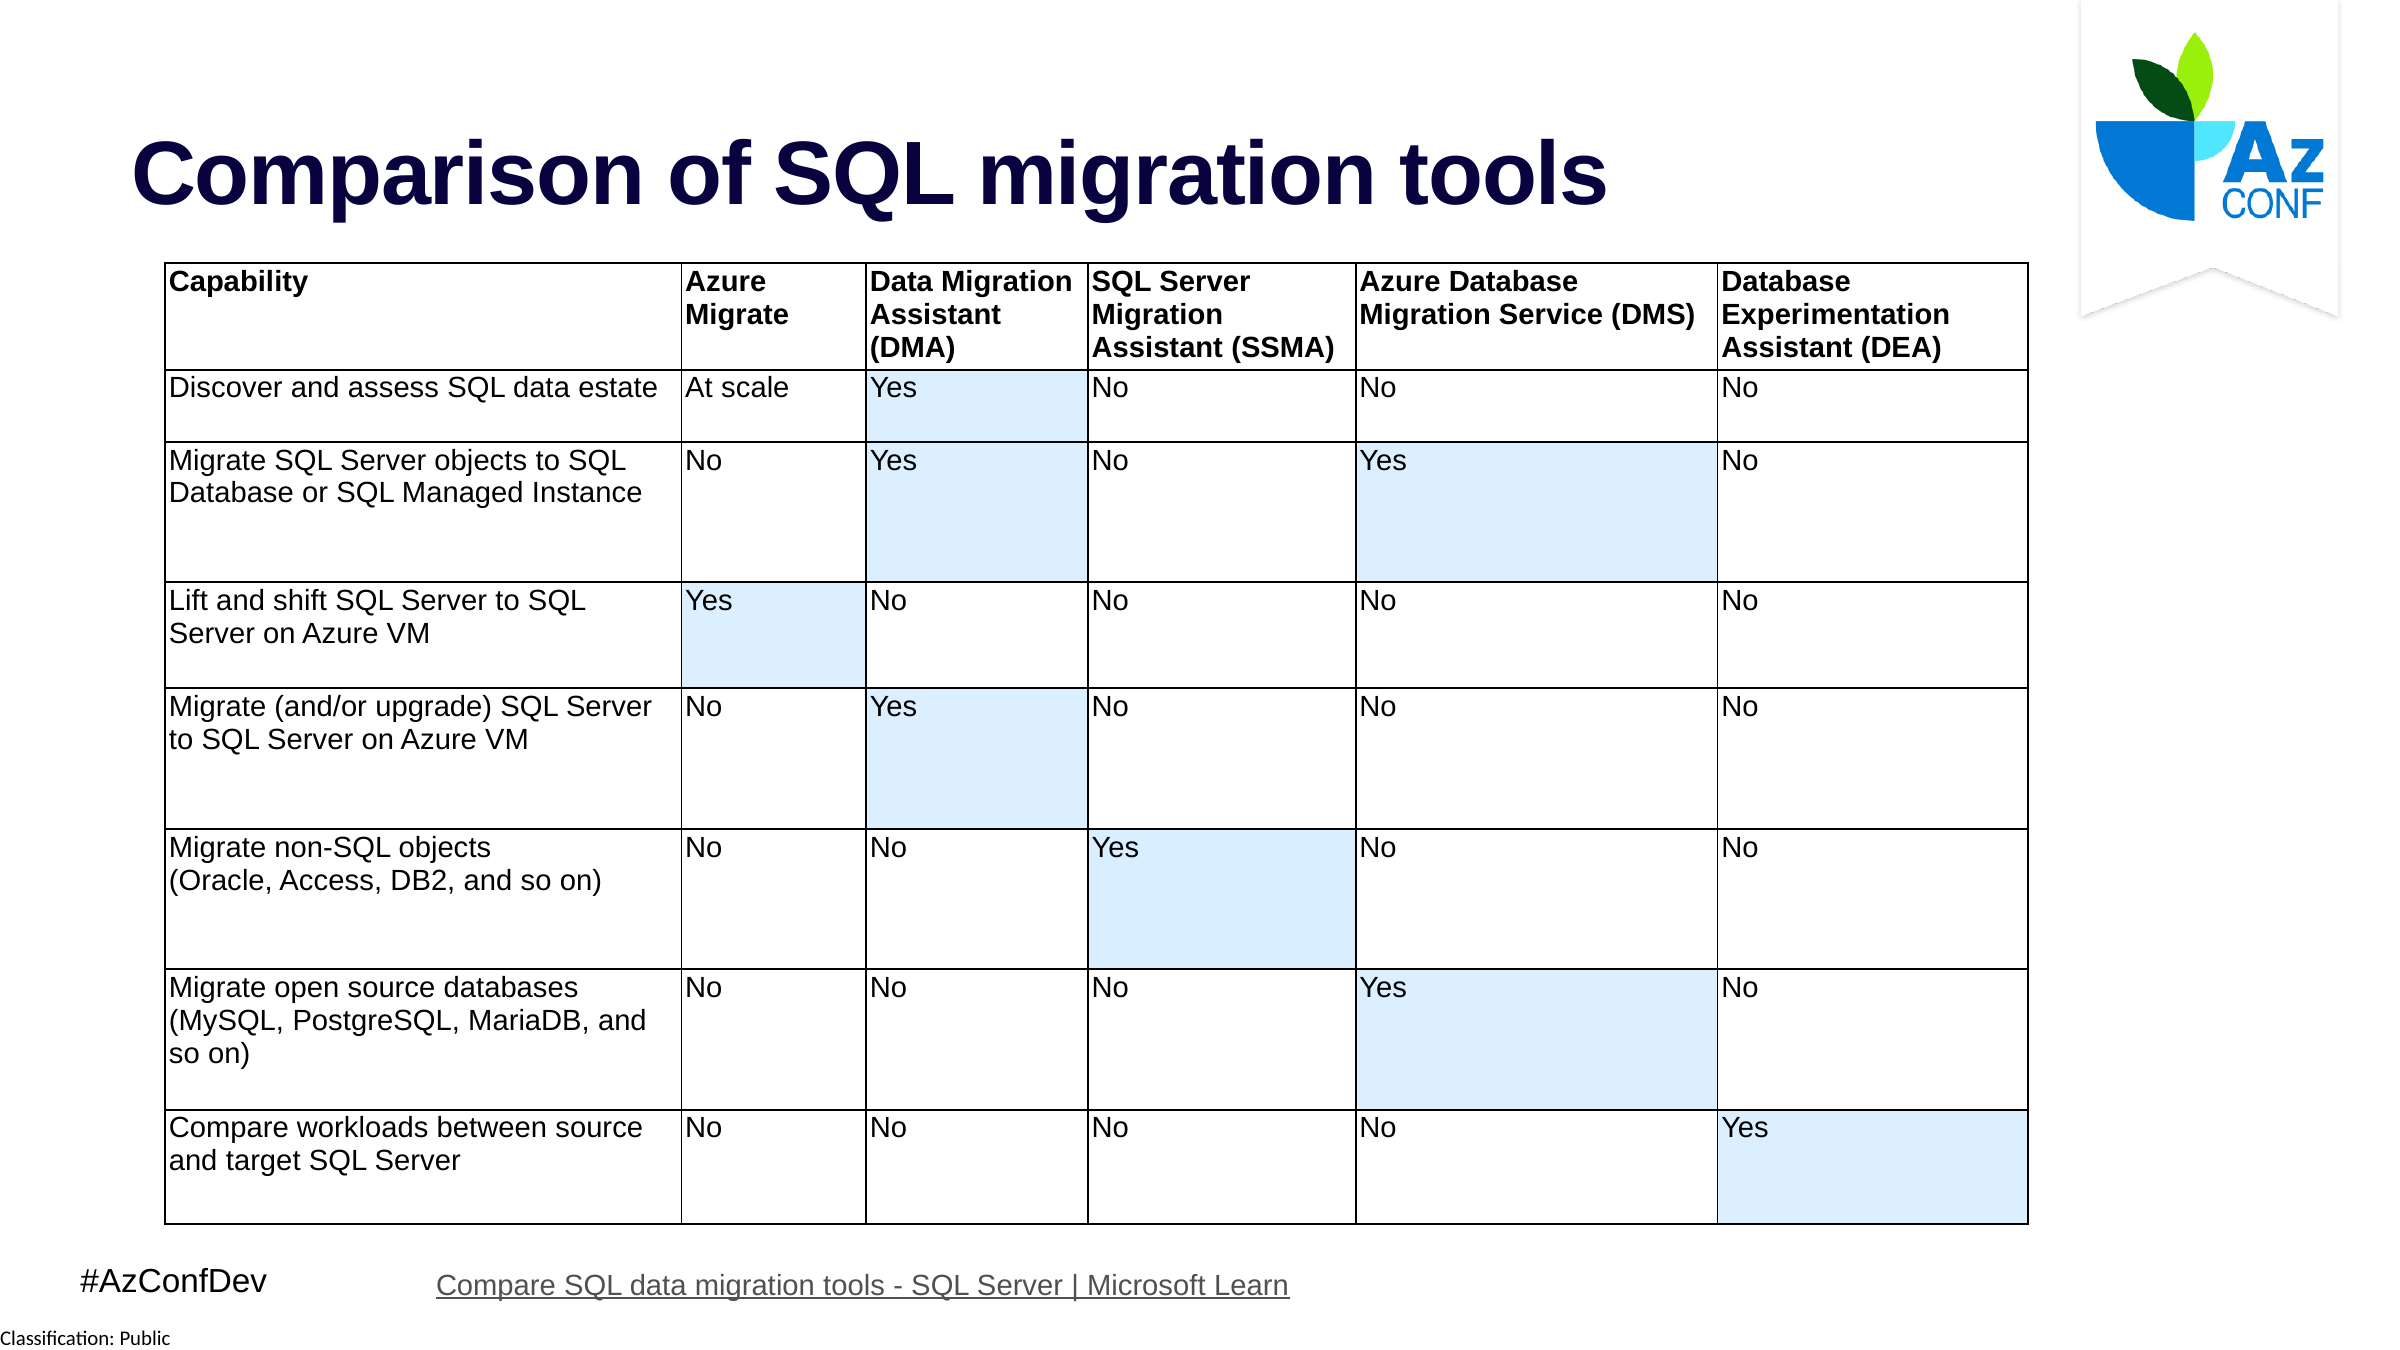

# Comparison of SQL migration tools
| Capability | Azure Migrate | Data Migration Assistant (DMA) | SQL Server Migration Assistant (SSMA) | Azure Database Migration Service (DMS) | Database Experimentation Assistant (DEA) |
| --- | --- | --- | --- | --- | --- |
| Discover and assess SQL data estate | At scale | Yes | No | No | No |
| Migrate SQL Server objects to SQL Database or SQL Managed Instance | No | Yes | No | Yes | No |
| Lift and shift SQL Server to SQL Server on Azure VM | Yes | No | No | No | No |
| Migrate (and/or upgrade) SQL Server to SQL Server on Azure VM | No | Yes | No | No | No |
| Migrate non-SQL objects (Oracle, Access, DB2, and so on) | No | No | Yes | No | No |
| Migrate open source databases (MySQL, PostgreSQL, MariaDB, and so on) | No | No | No | Yes | No |
| Compare workloads between source and target SQL Server | No | No | No | No | Yes |
Compare SQL data migration tools - SQL Server | Microsoft Learn